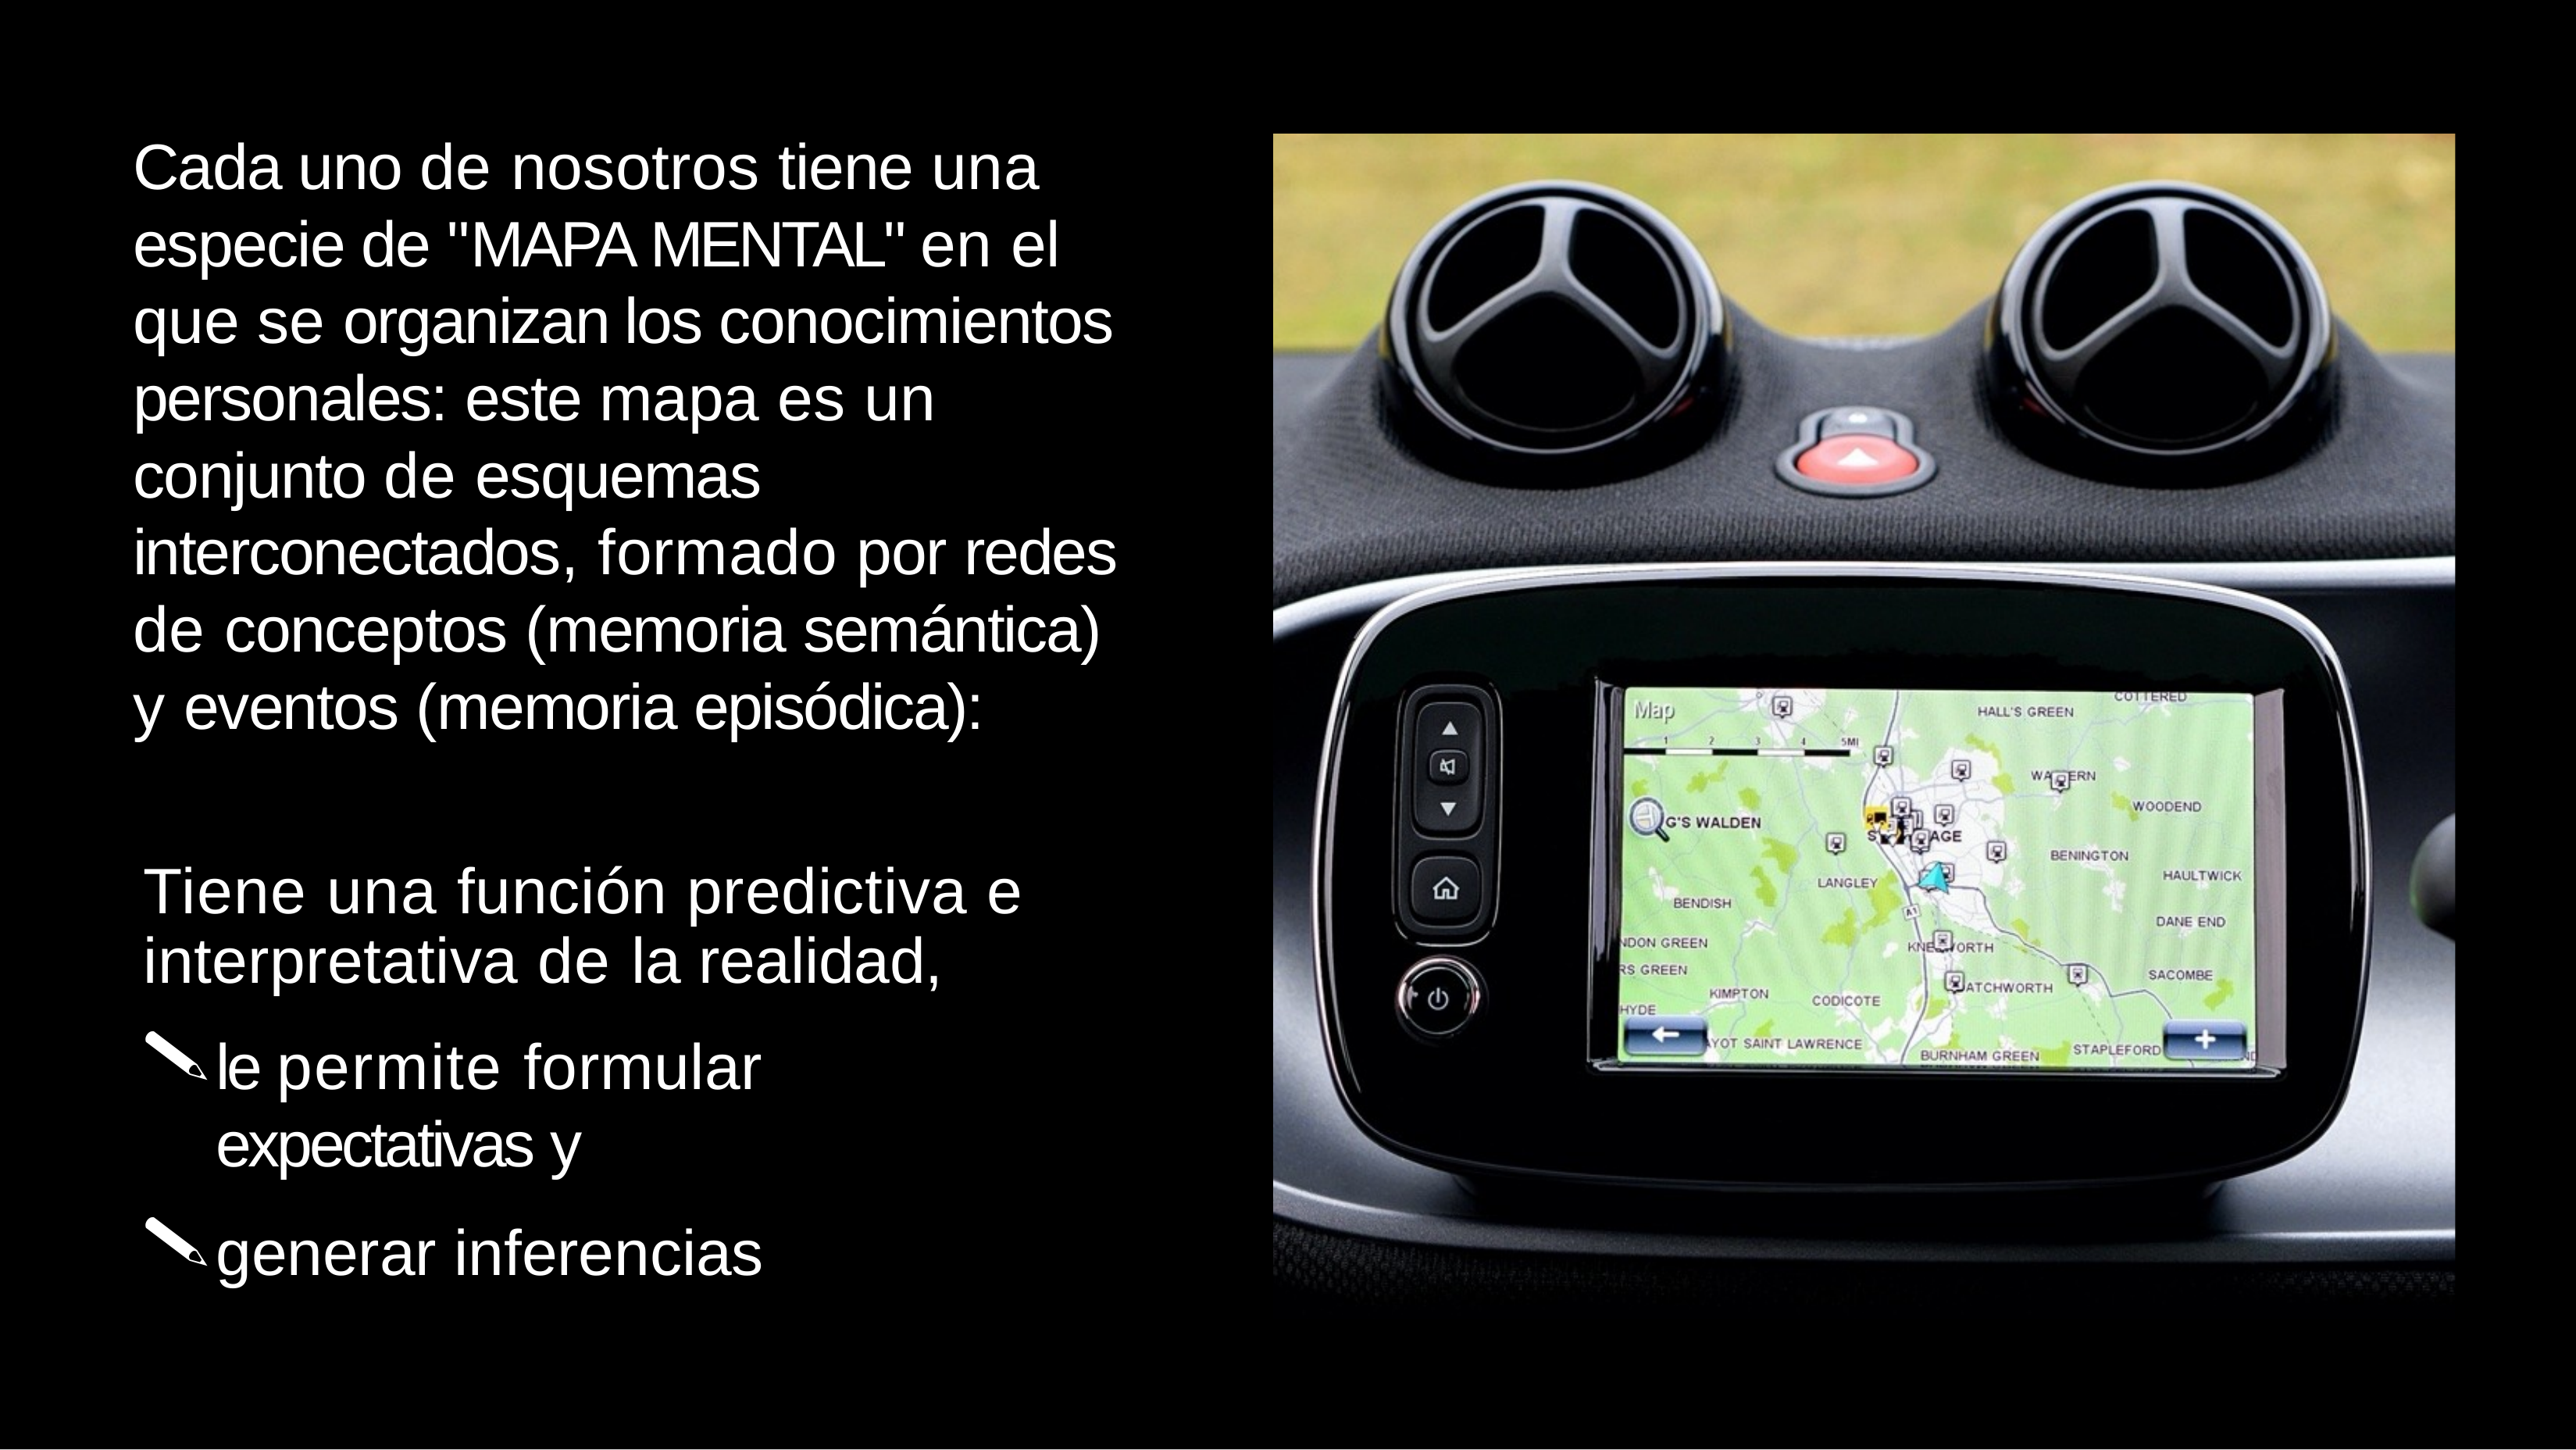

Cada uno de nosotros tiene una especie de "MAPA MENTAL" en el que se organizan los conocimientos personales: este mapa es un conjunto de esquemas interconectados, formado por redes de conceptos (memoria semántica) y eventos (memoria episódica):

Tiene una función predictiva e interpretativa de la realidad,
le permite formular expectativas y
generar inferencias